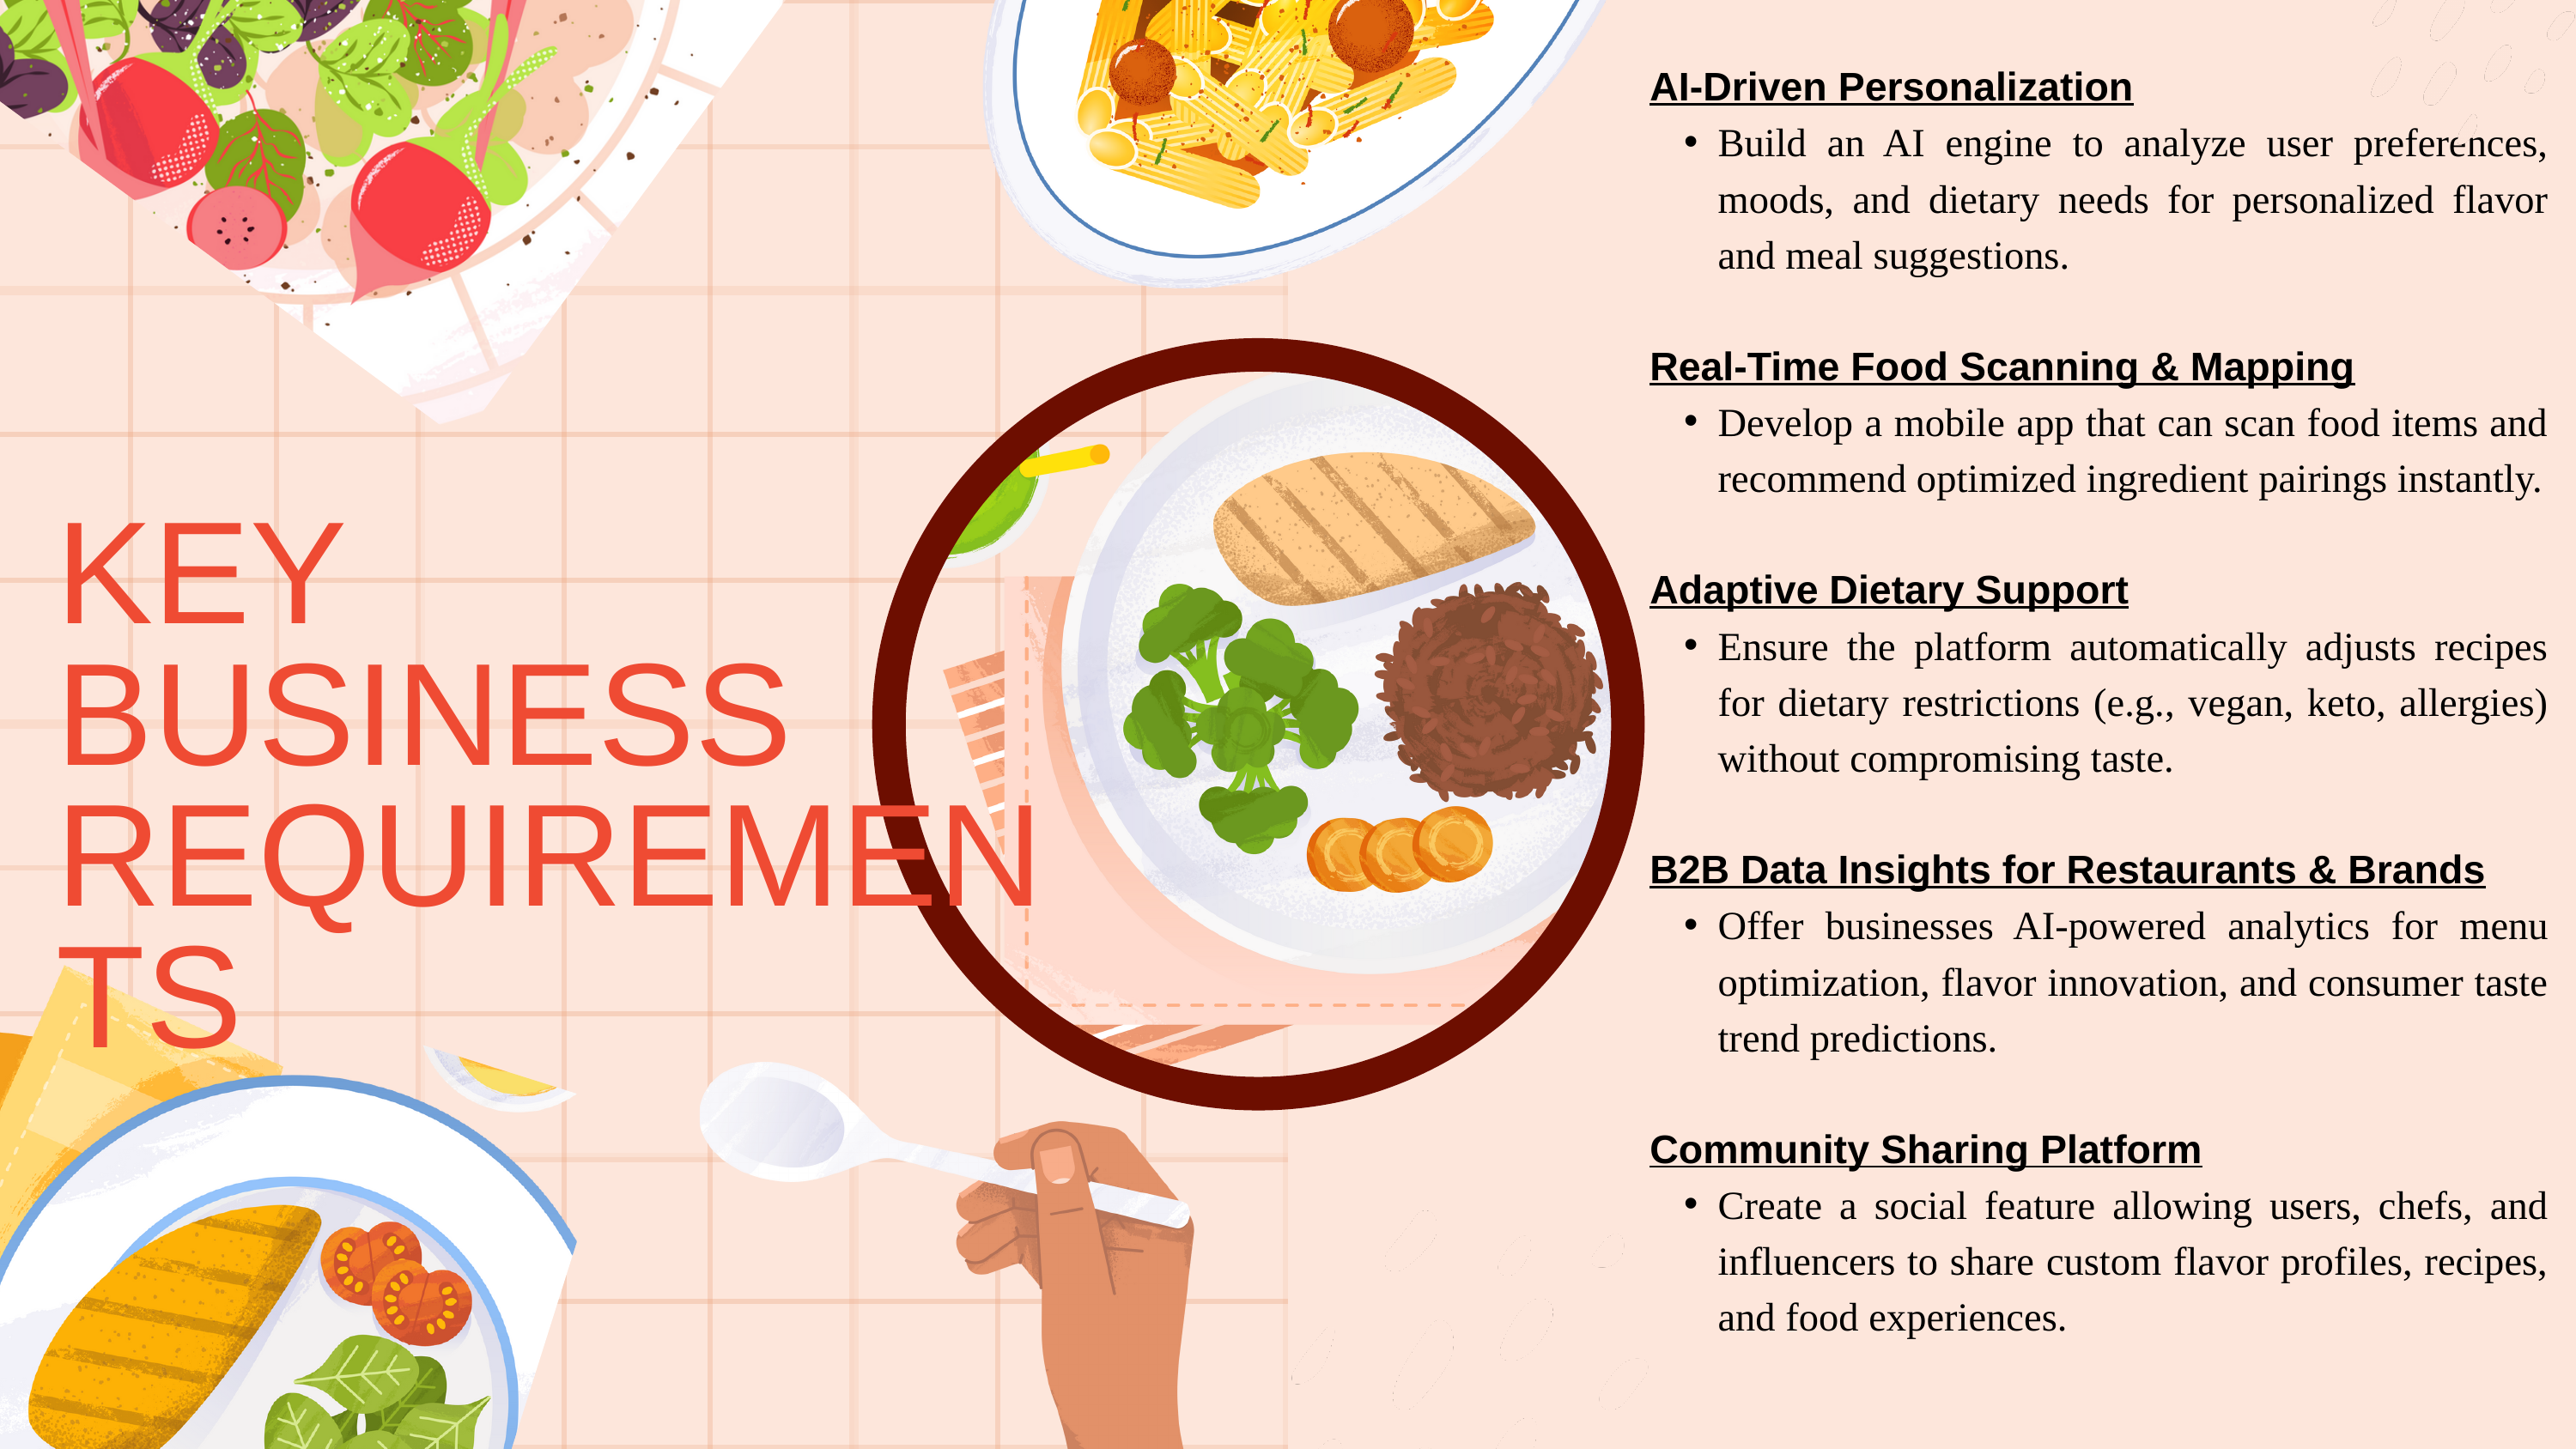

AI-Driven Personalization
Build an AI engine to analyze user preferences, moods, and dietary needs for personalized flavor and meal suggestions.

Real-Time Food Scanning & Mapping
Develop a mobile app that can scan food items and recommend optimized ingredient pairings instantly.

Adaptive Dietary Support
Ensure the platform automatically adjusts recipes for dietary restrictions (e.g., vegan, keto, allergies) without compromising taste.

B2B Data Insights for Restaurants & Brands
Offer businesses AI-powered analytics for menu optimization, flavor innovation, and consumer taste trend predictions.

Community Sharing Platform
Create a social feature allowing users, chefs, and influencers to share custom flavor profiles, recipes, and food experiences.

KEY BUSINESS REQUIREMENTS